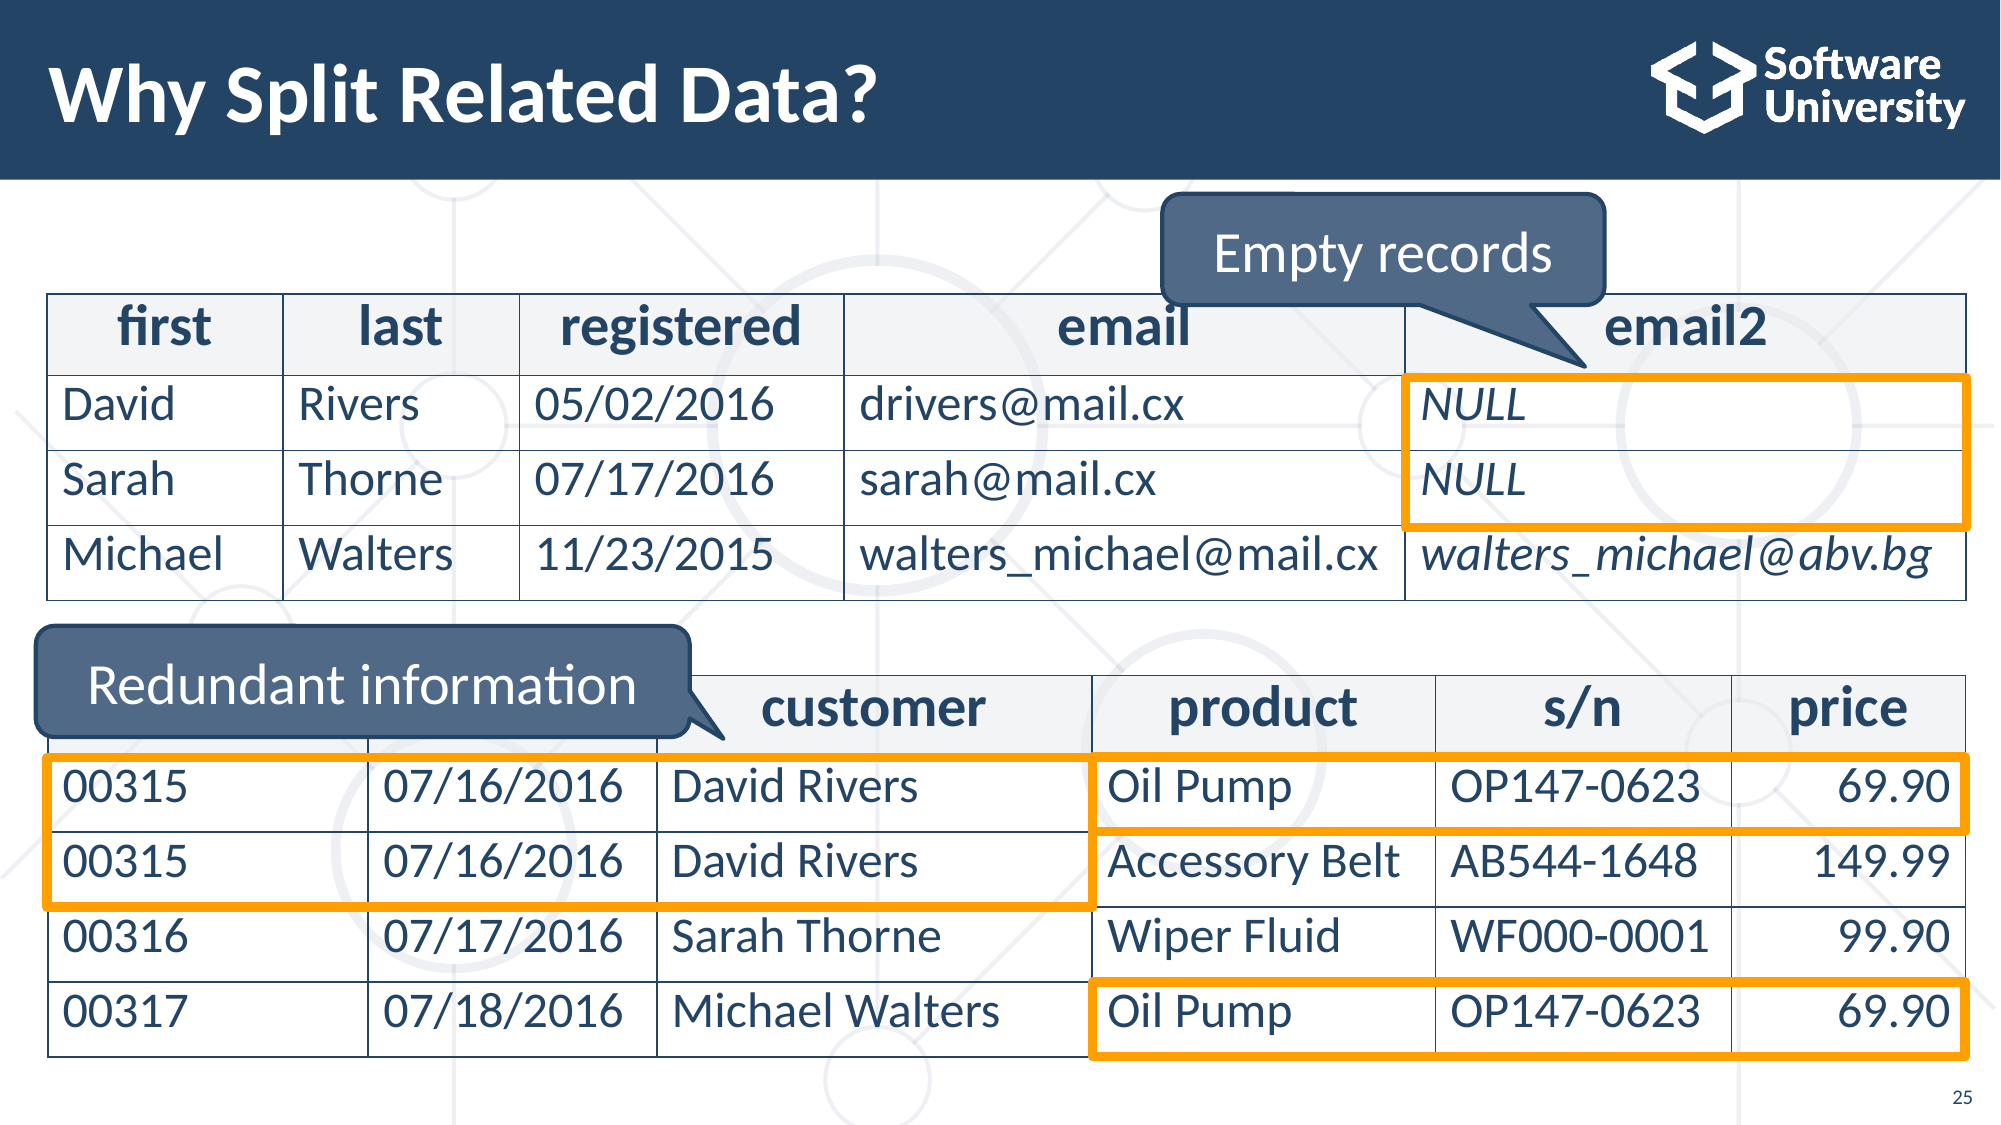

# Why Split Related Data?
Empty records
| first | last | registered | email |
| --- | --- | --- | --- |
| David | Rivers | 05/02/2016 | drivers@mail.cx |
| Sarah | Thorne | 07/17/2016 | sarah@mail.cx |
| Michael | Walters | 11/23/2015 | walters\_michael@mail.cx |
| email2 |
| --- |
| NULL |
| NULL |
| walters\_michael@abv.bg |

Redundant information
| order\_id | date | customer | product | s/n | price |
| --- | --- | --- | --- | --- | --- |
| 00315 | 07/16/2016 | David Rivers | Oil Pump | OP147-0623 | 69.90 |
| 00315 | 07/16/2016 | David Rivers | Accessory Belt | AB544-1648 | 149.99 |
| 00316 | 07/17/2016 | Sarah Thorne | Wiper Fluid | WF000-0001 | 99.90 |
| 00317 | 07/18/2016 | Michael Walters | Oil Pump | OP147-0623 | 69.90 |

25